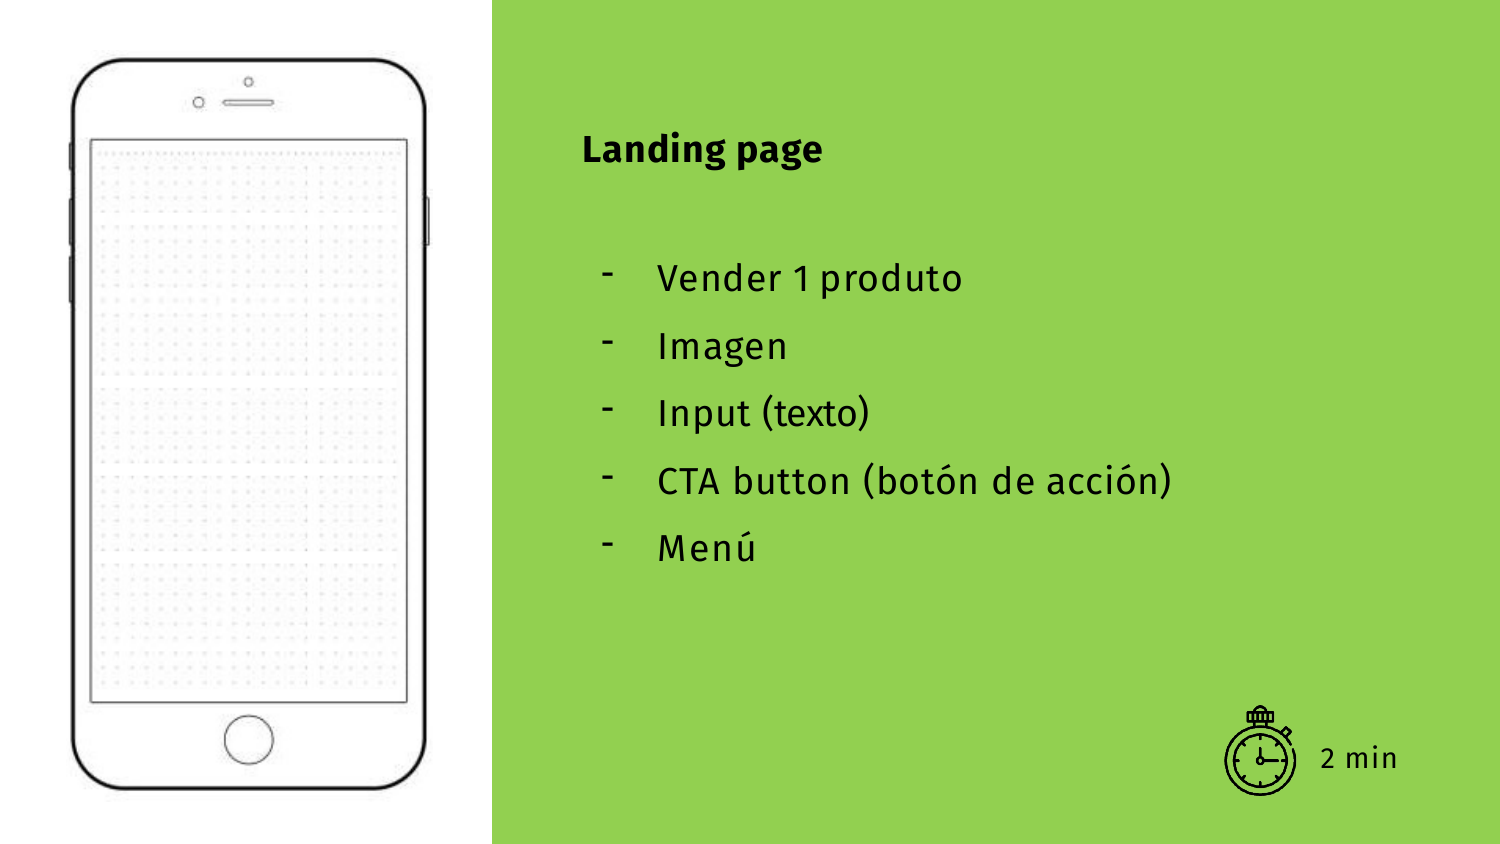

Landing page

Vender 1 produto
Imagen
Input (texto)
CTA button (botón de acción)
Menú

2 min